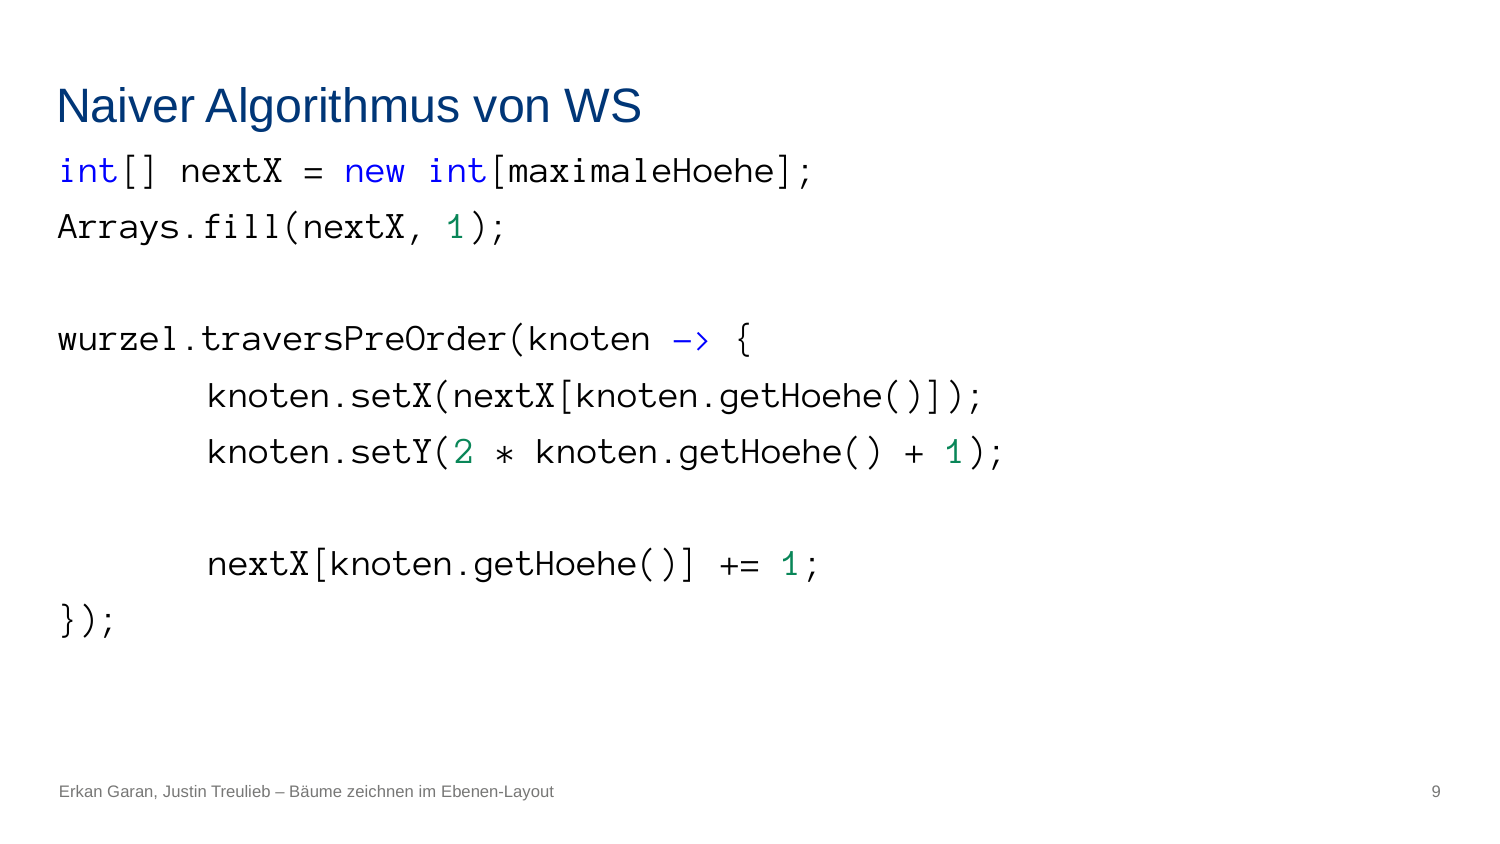

# Naiver Algorithmus von WS
int[] nextX = new int[maximaleHoehe];
Arrays.fill(nextX, 1);

wurzel.traversPreOrder(knoten -> {
	knoten.setX(nextX[knoten.getHoehe()]);
	knoten.setY(2 * knoten.getHoehe() + 1);

	nextX[knoten.getHoehe()] += 1;
});

Erkan Garan, Justin Treulieb – Bäume zeichnen im Ebenen-Layout